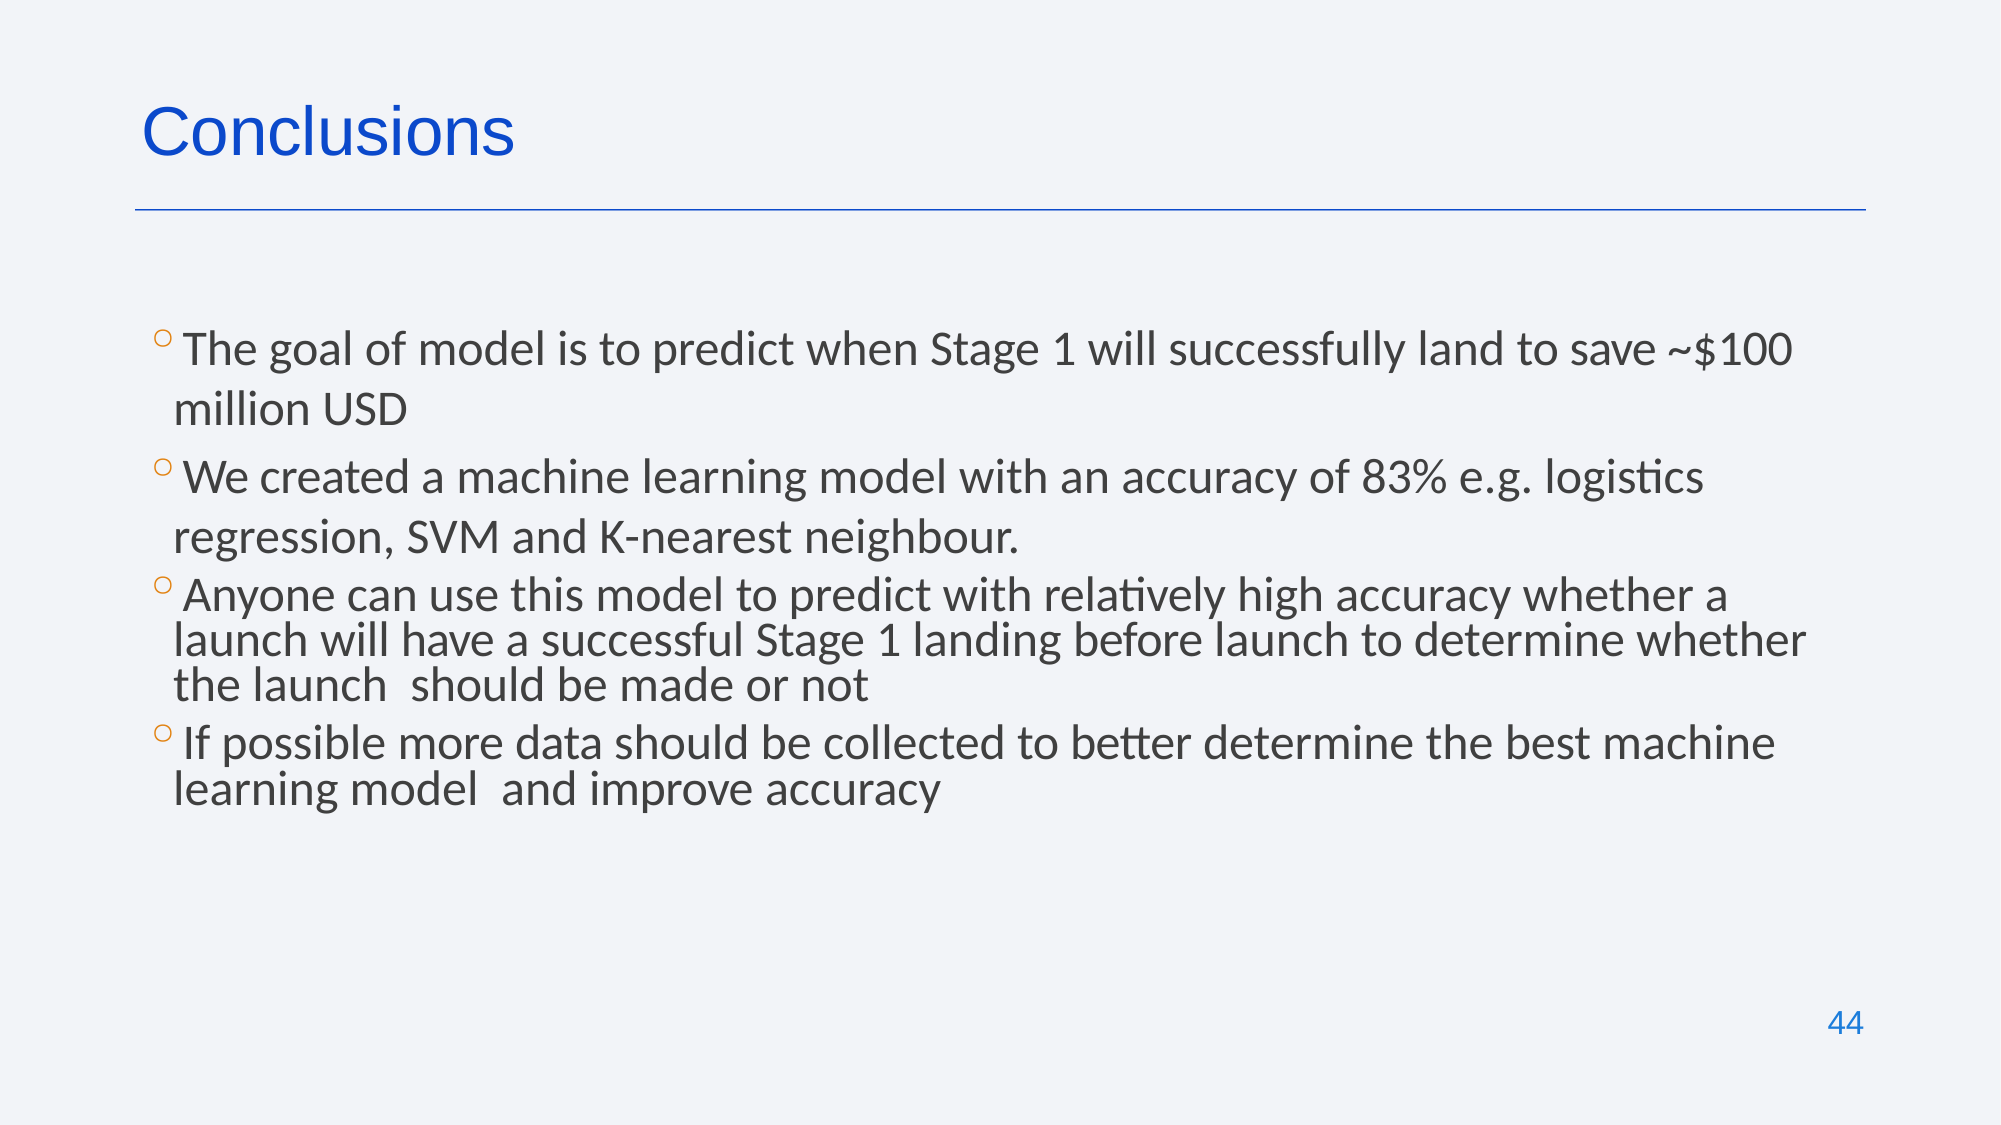

Conclusions
The goal of model is to predict when Stage 1 will successfully land to save ~$100 million USD
We created a machine learning model with an accuracy of 83% e.g. logistics regression, SVM and K-nearest neighbour.
Anyone can use this model to predict with relatively high accuracy whether a  launch will have a successful Stage 1 landing before launch to determine whether the launch  should be made or not
If possible more data should be collected to better determine the best machine learning model  and improve accuracy
44